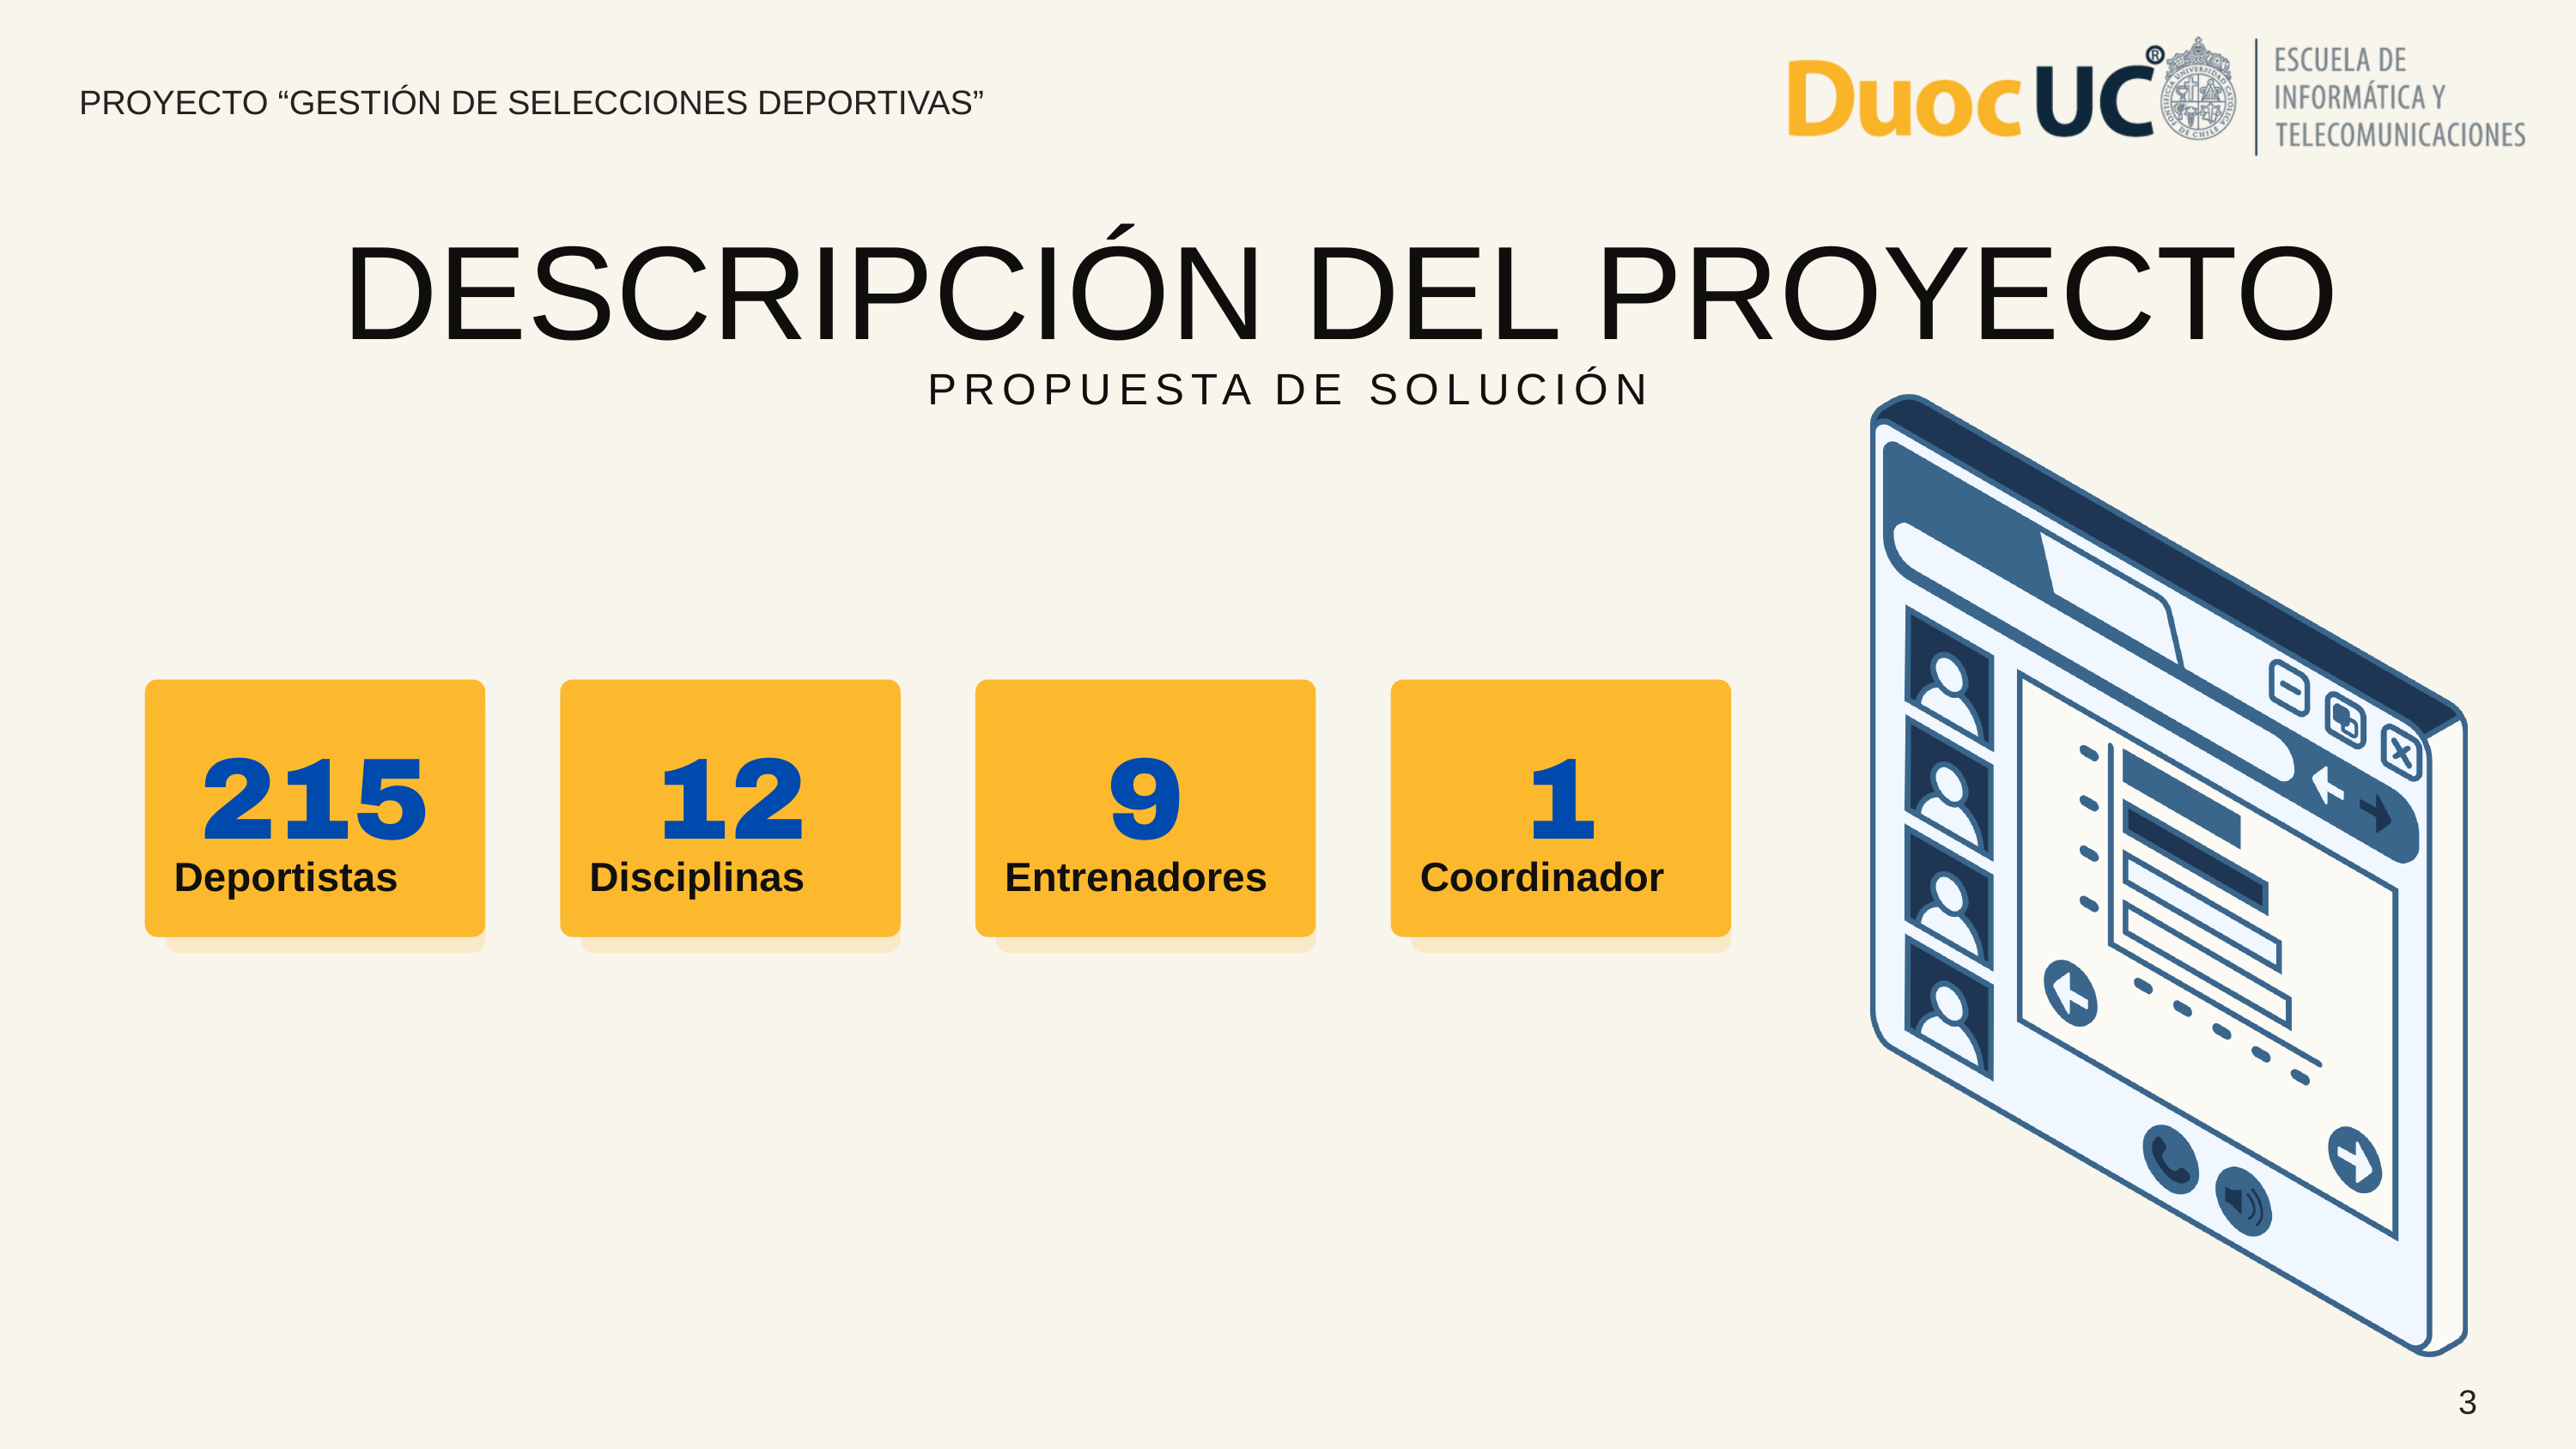

PROYECTO “GESTIÓN DE SELECCIONES DEPORTIVAS”
DESCRIPCIÓN DEL PROYECTO
PROPUESTA DE SOLUCIÓN

215
Deportistas

12
Disciplinas

9
Entrenadores

1
Coordinador
3